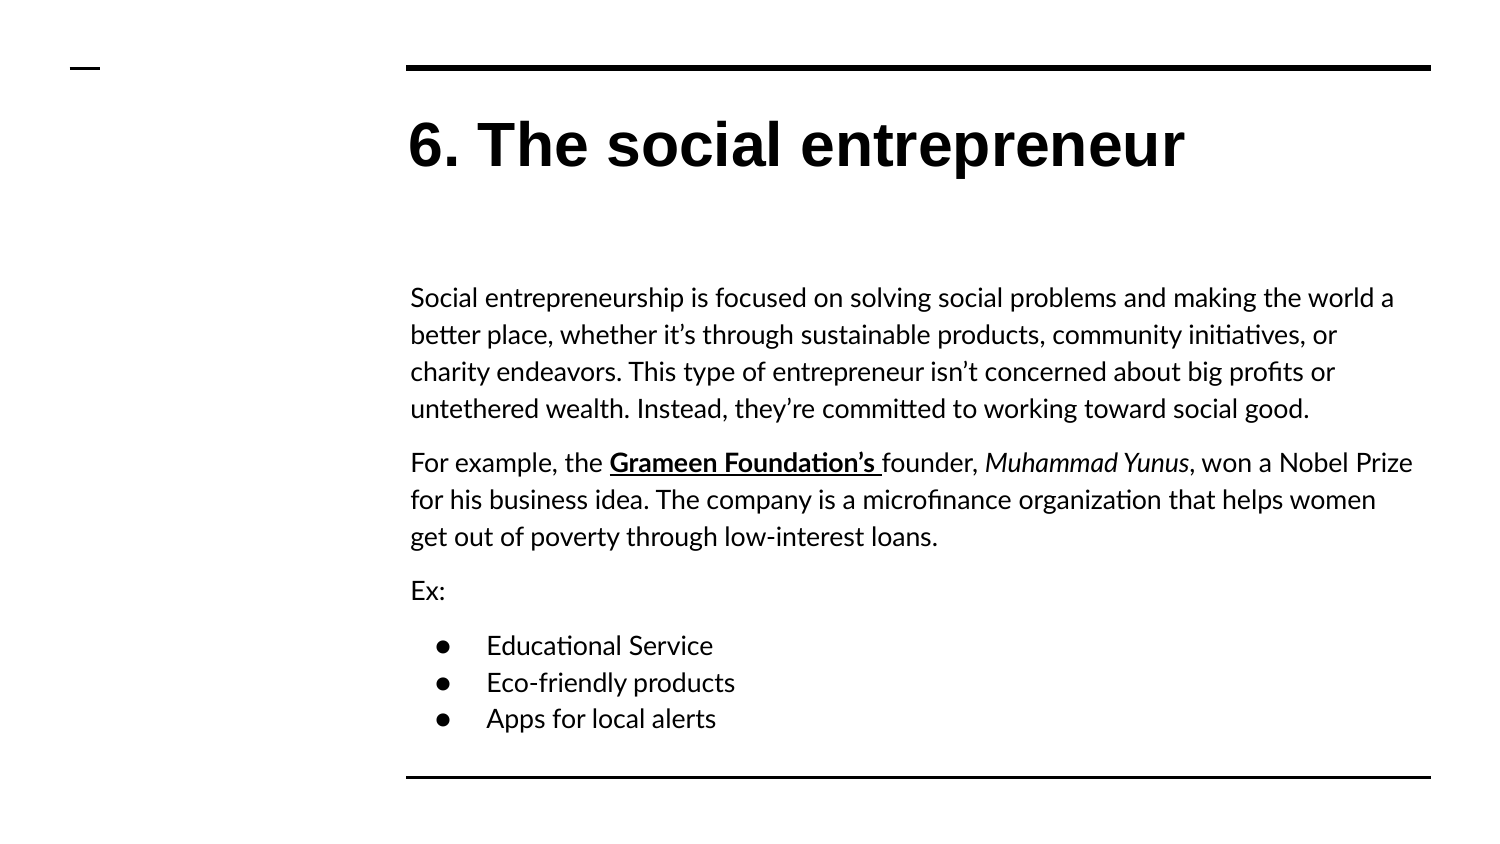

# 6. The social entrepreneur
Social entrepreneurship is focused on solving social problems and making the world a better place, whether it’s through sustainable products, community initiatives, or charity endeavors. This type of entrepreneur isn’t concerned about big profits or untethered wealth. Instead, they’re committed to working toward social good.
For example, the Grameen Foundation’s founder, Muhammad Yunus, won a Nobel Prize for his business idea. The company is a microfinance organization that helps women get out of poverty through low-interest loans.
Ex:
Educational Service
Eco-friendly products
Apps for local alerts